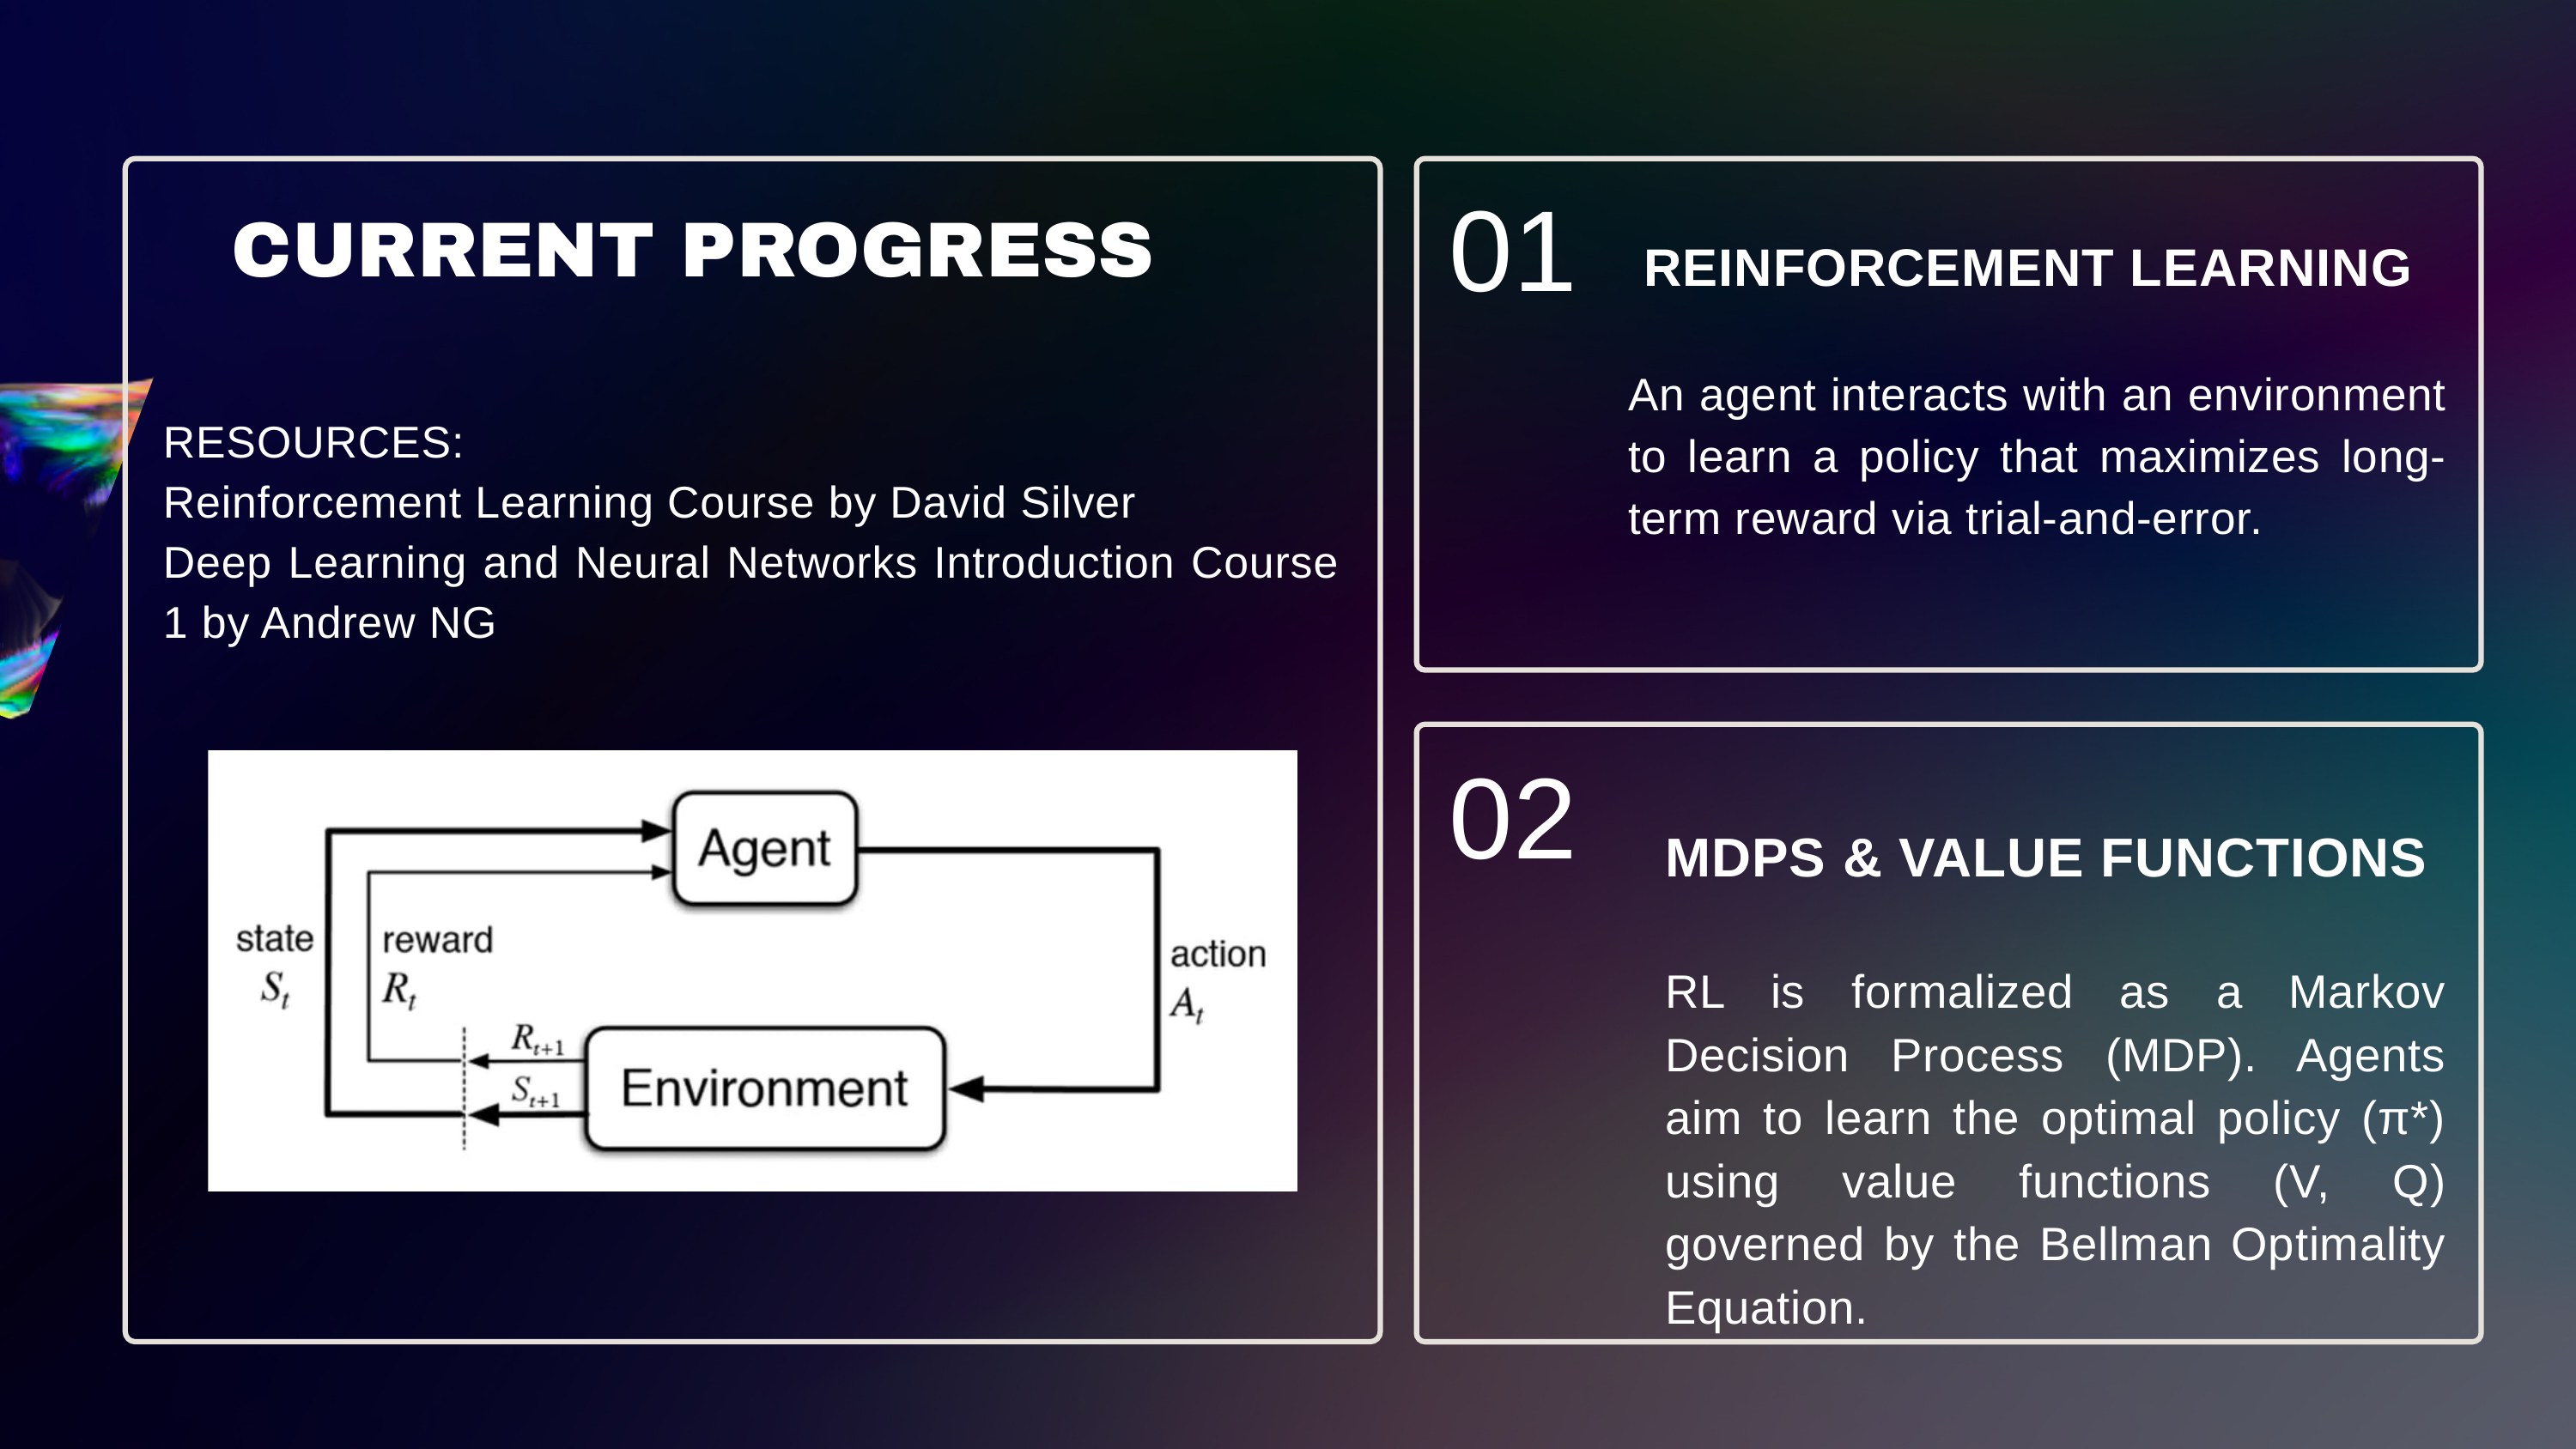

01
CURRENT PROGRESS
 REINFORCEMENT LEARNING

An agent interacts with an environment to learn a policy that maximizes long-term reward via trial-and-error.

RESOURCES:
Reinforcement Learning Course by David Silver
Deep Learning and Neural Networks Introduction Course 1 by Andrew NG

02
MDPS & VALUE FUNCTIONS

RL is formalized as a Markov Decision Process (MDP). Agents aim to learn the optimal policy (π*) using value functions (V, Q) governed by the Bellman Optimality Equation.